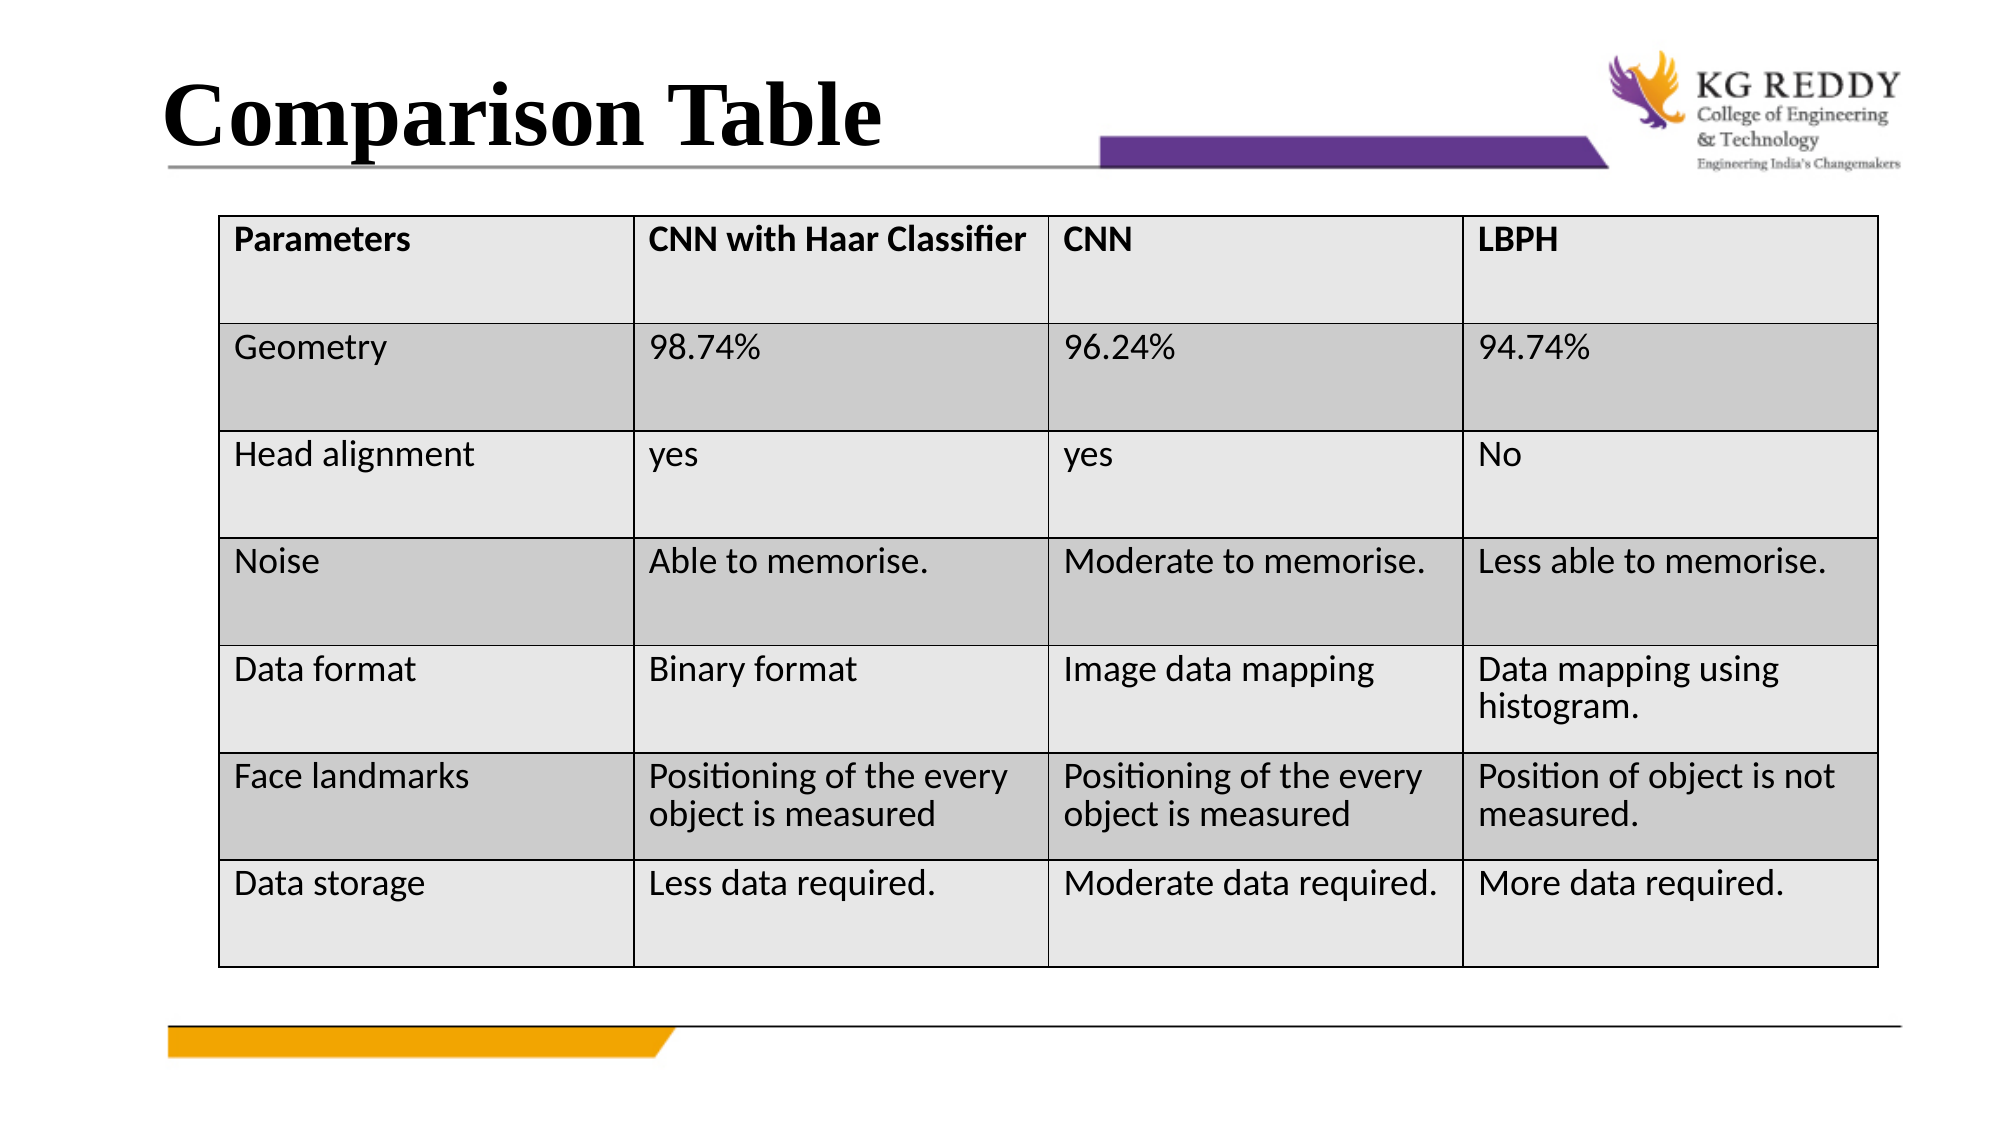

Comparison Table
| Parameters | CNN with Haar Classifier | CNN | LBPH |
| --- | --- | --- | --- |
| Geometry | 98.74% | 96.24% | 94.74% |
| Head alignment | yes | yes | No |
| Noise | Able to memorise. | Moderate to memorise. | Less able to memorise. |
| Data format | Binary format | Image data mapping | Data mapping using histogram. |
| Face landmarks | Positioning of the every object is measured | Positioning of the every object is measured | Position of object is not measured. |
| Data storage | Less data required. | Moderate data required. | More data required. |